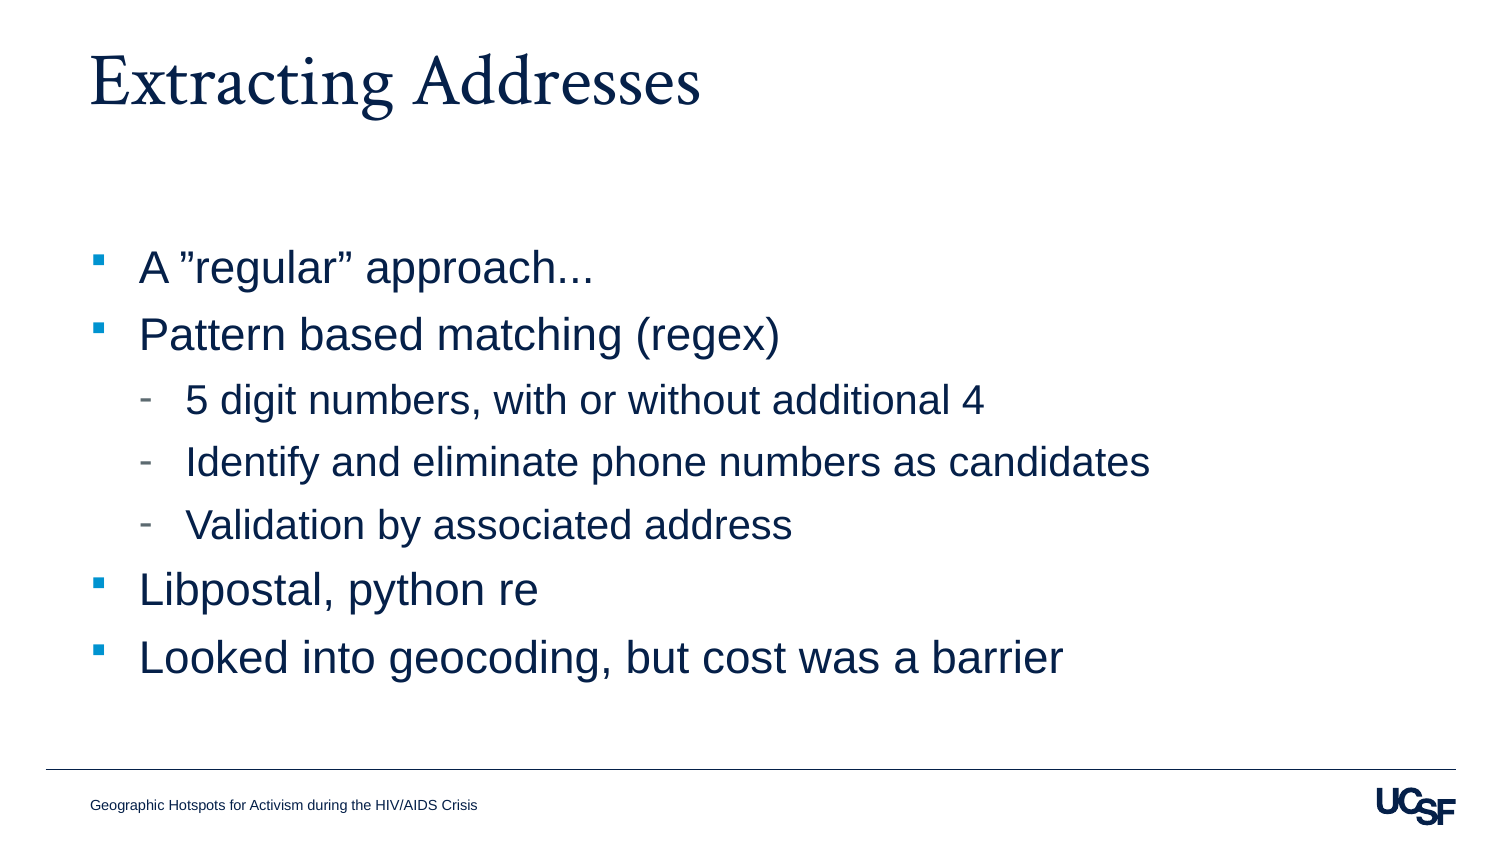

# Extracting Addresses

A ”regular” approach...
Pattern based matching (regex)
5 digit numbers, with or without additional 4
Identify and eliminate phone numbers as candidates
Validation by associated address
Libpostal, python re
Looked into geocoding, but cost was a barrier
Geographic Hotspots for Activism during the HIV/AIDS Crisis